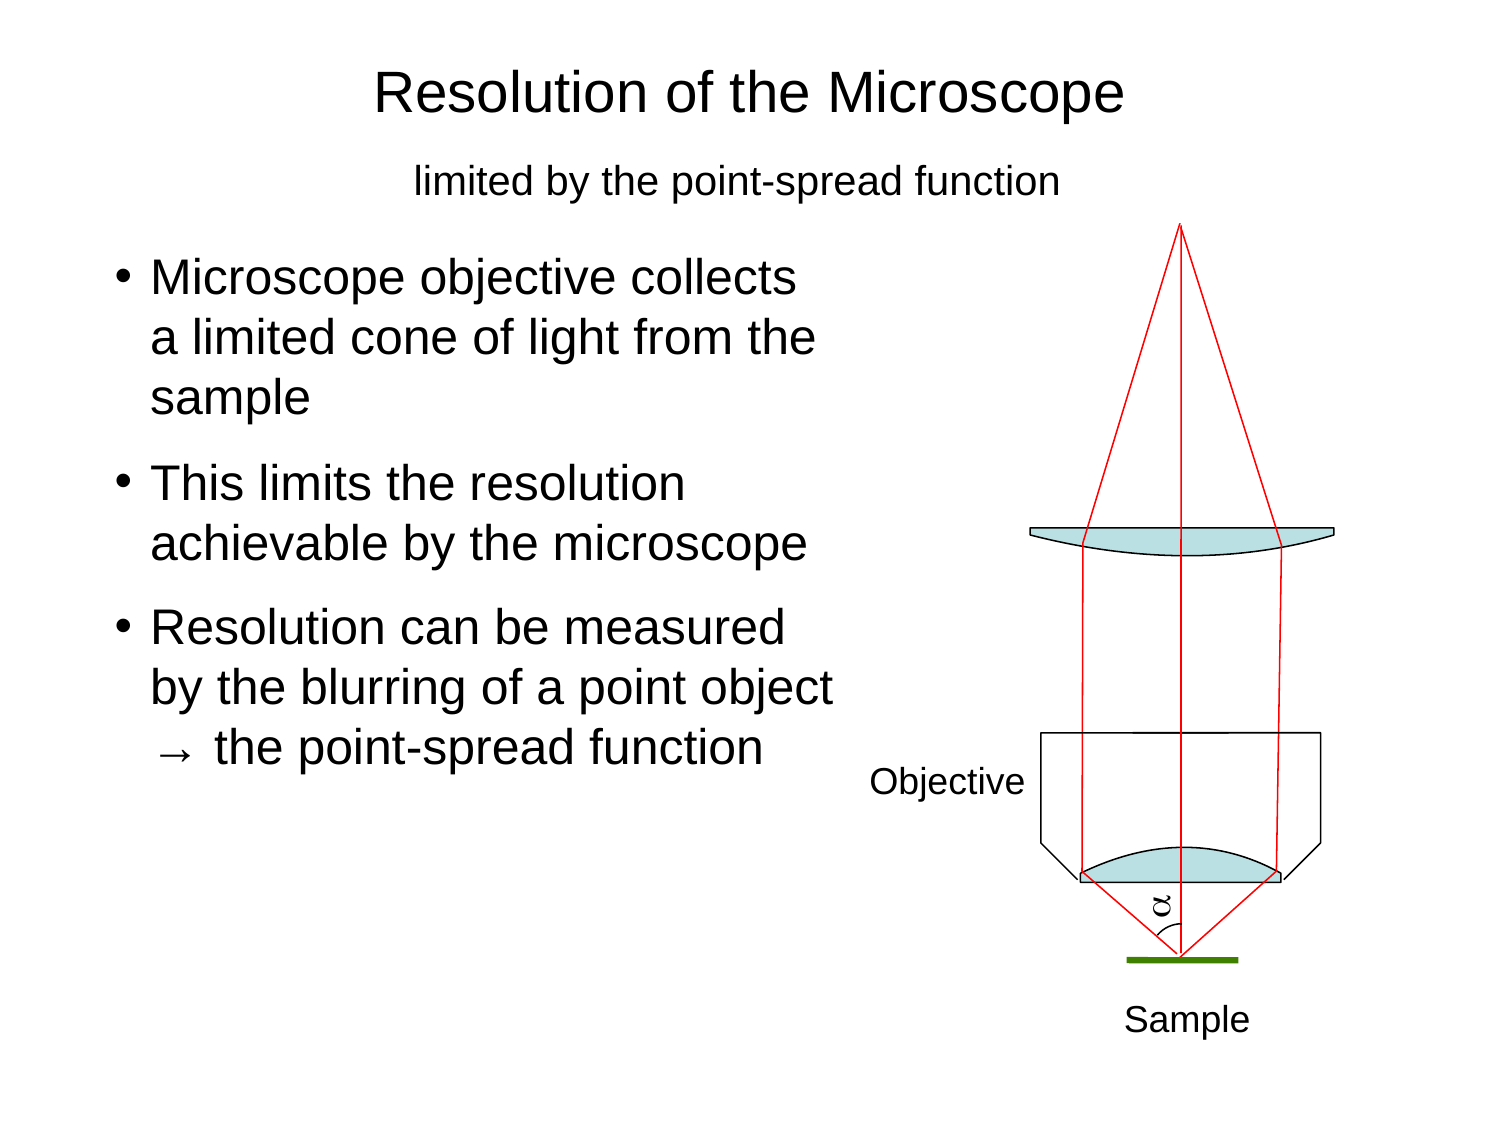

# Resolution of the Microscope
limited by the point-spread function

Microscope objective collects a limited cone of light from the sample
This limits the resolution achievable by the microscope
Resolution can be measured by the blurring of a point object → the point-spread function

Objective

α

Sample